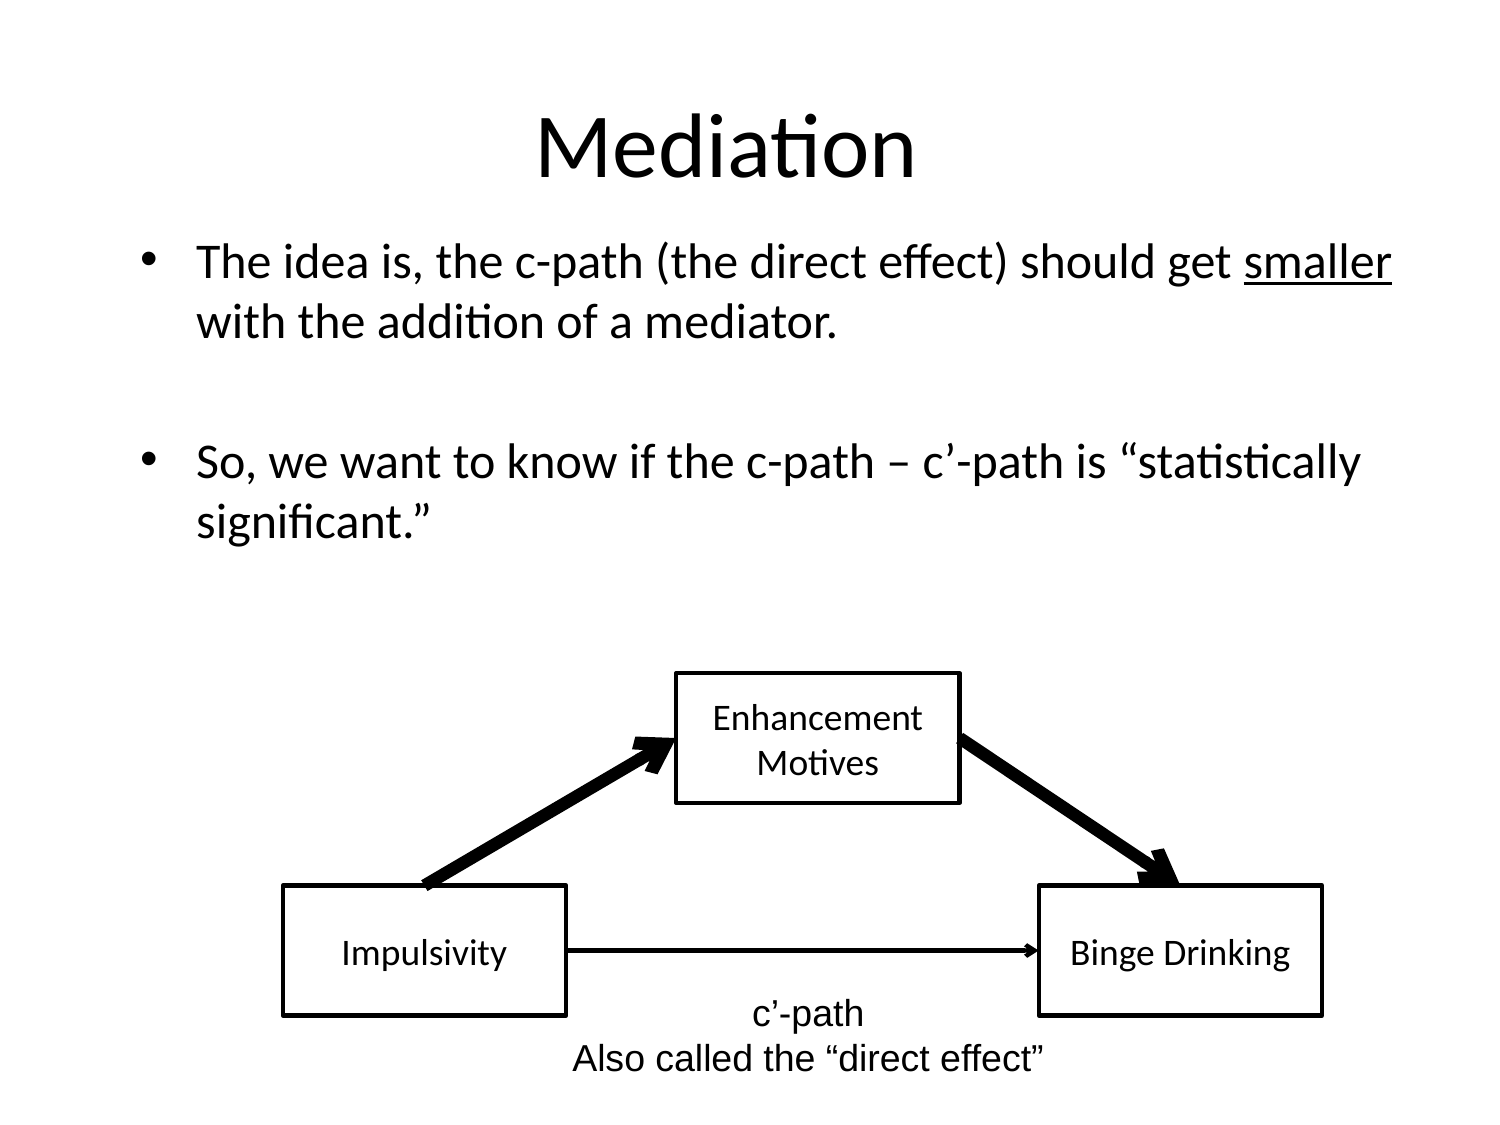

# Mediation
The idea is, the c-path (the direct effect) should get smaller with the addition of a mediator.

So, we want to know if the c-path – c’-path is “statistically significant.”

Enhancement Motives
Impulsivity
Binge Drinking
c’-path
Also called the “direct effect”